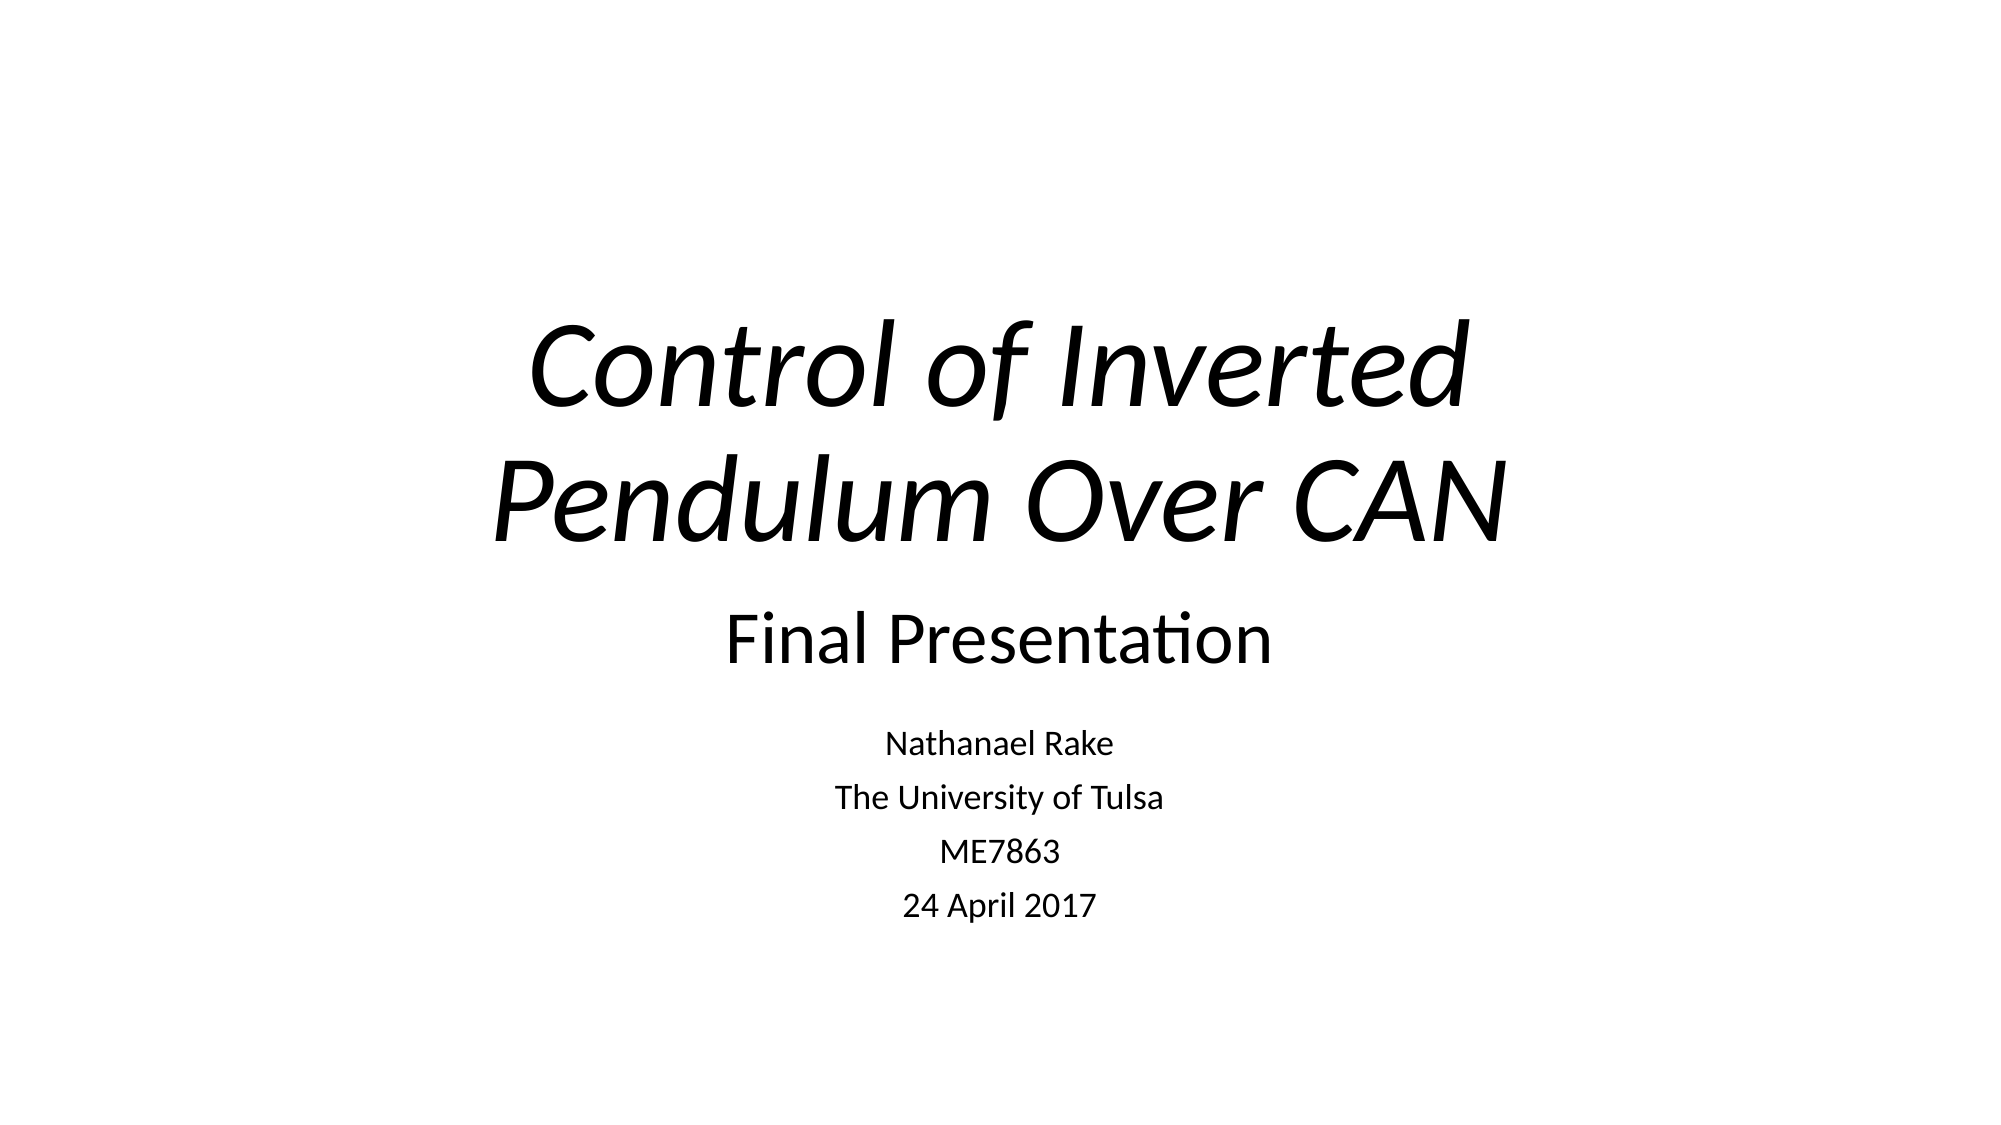

# Control of Inverted Pendulum Over CAN
Final Presentation
Nathanael Rake
The University of Tulsa
ME7863
24 April 2017